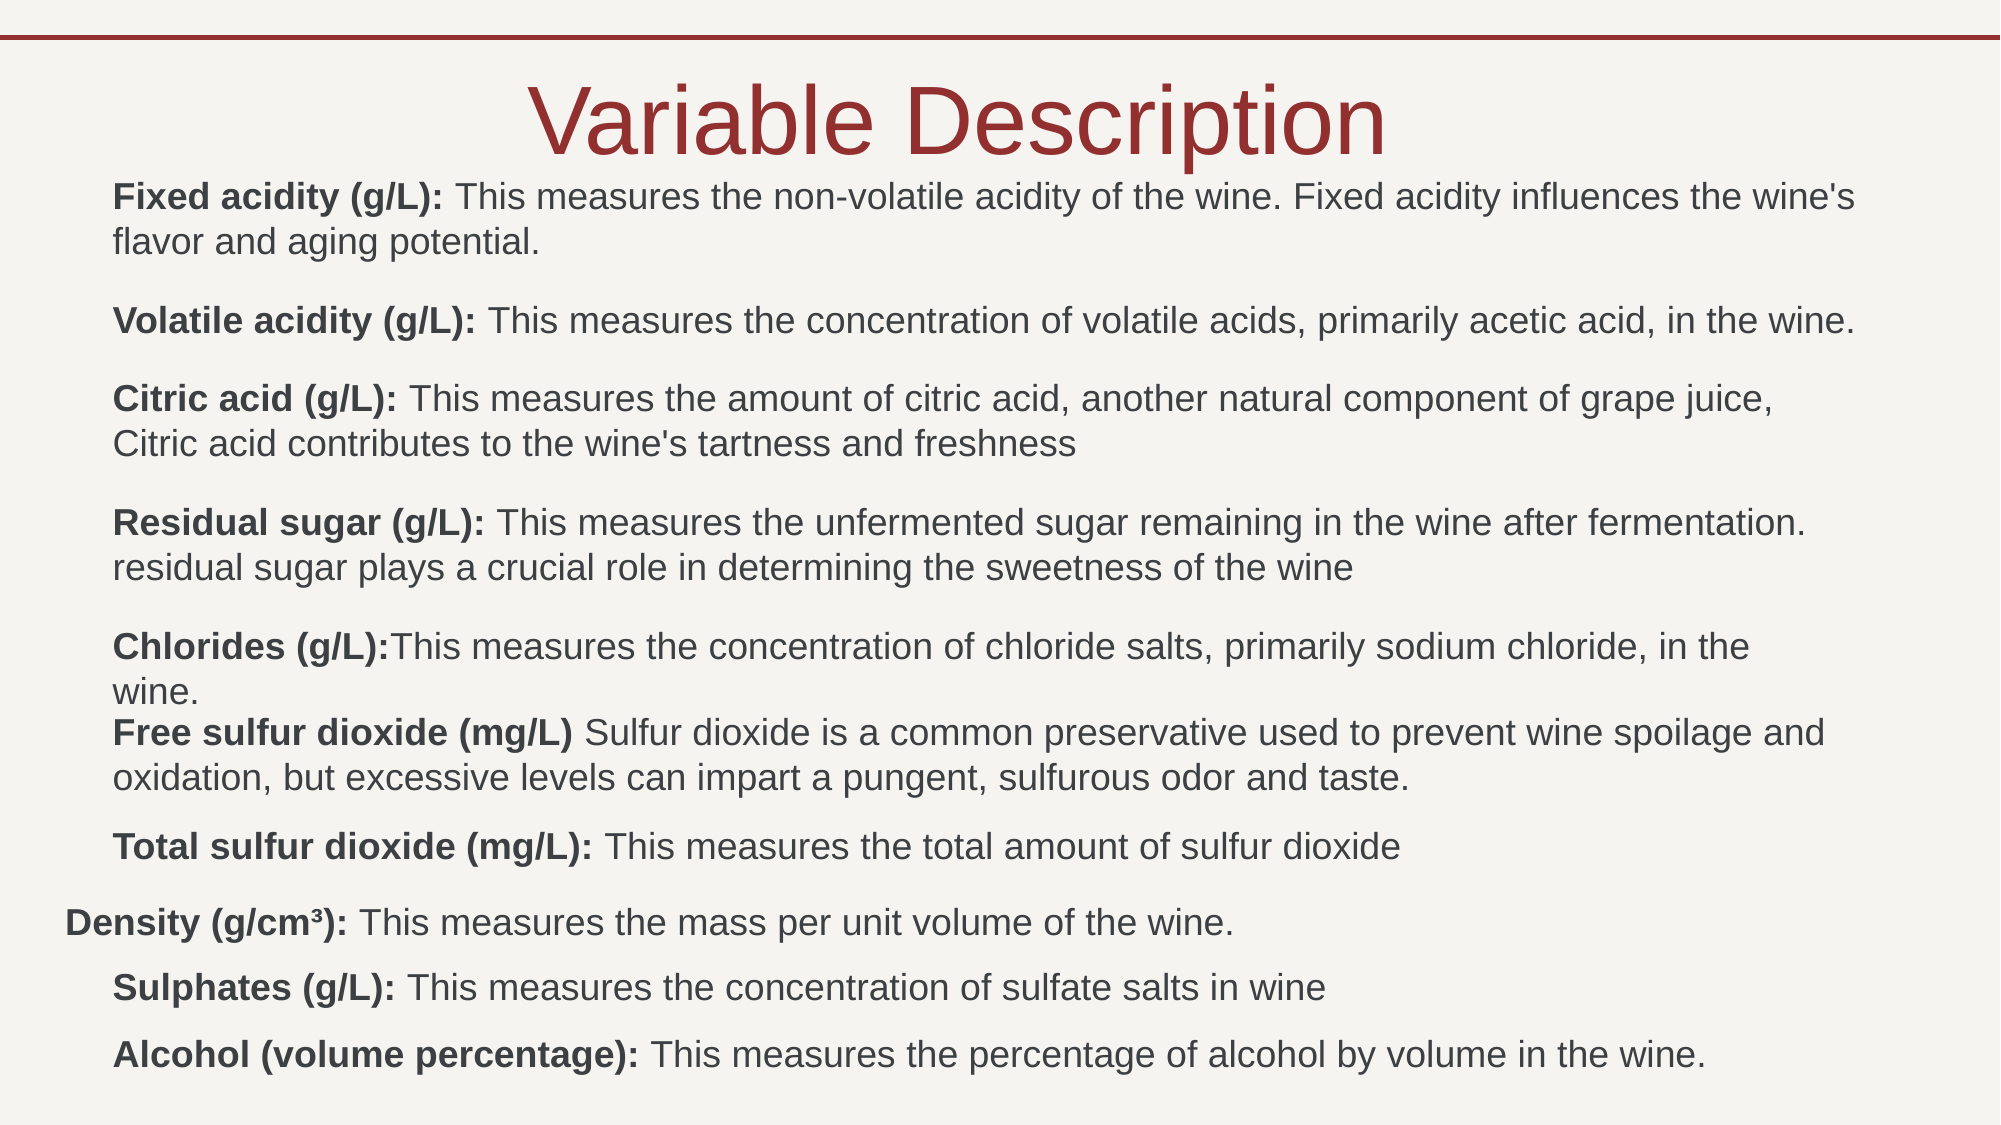

Variable Description

Fixed acidity (g/L): This measures the non-volatile acidity of the wine. Fixed acidity influences the wine's flavor and aging potential.

Volatile acidity (g/L): This measures the concentration of volatile acids, primarily acetic acid, in the wine.
Citric acid (g/L): This measures the amount of citric acid, another natural component of grape juice, Citric acid contributes to the wine's tartness and freshness

Residual sugar (g/L): This measures the unfermented sugar remaining in the wine after fermentation. residual sugar plays a crucial role in determining the sweetness of the wine

Chlorides (g/L):This measures the concentration of chloride salts, primarily sodium chloride, in the wine.
Free sulfur dioxide (mg/L) Sulfur dioxide is a common preservative used to prevent wine spoilage and oxidation, but excessive levels can impart a pungent, sulfurous odor and taste.

Total sulfur dioxide (mg/L): This measures the total amount of sulfur dioxide
Density (g/cm³): This measures the mass per unit volume of the wine.

Sulphates (g/L): This measures the concentration of sulfate salts in wine
Alcohol (volume percentage): This measures the percentage of alcohol by volume in the wine.